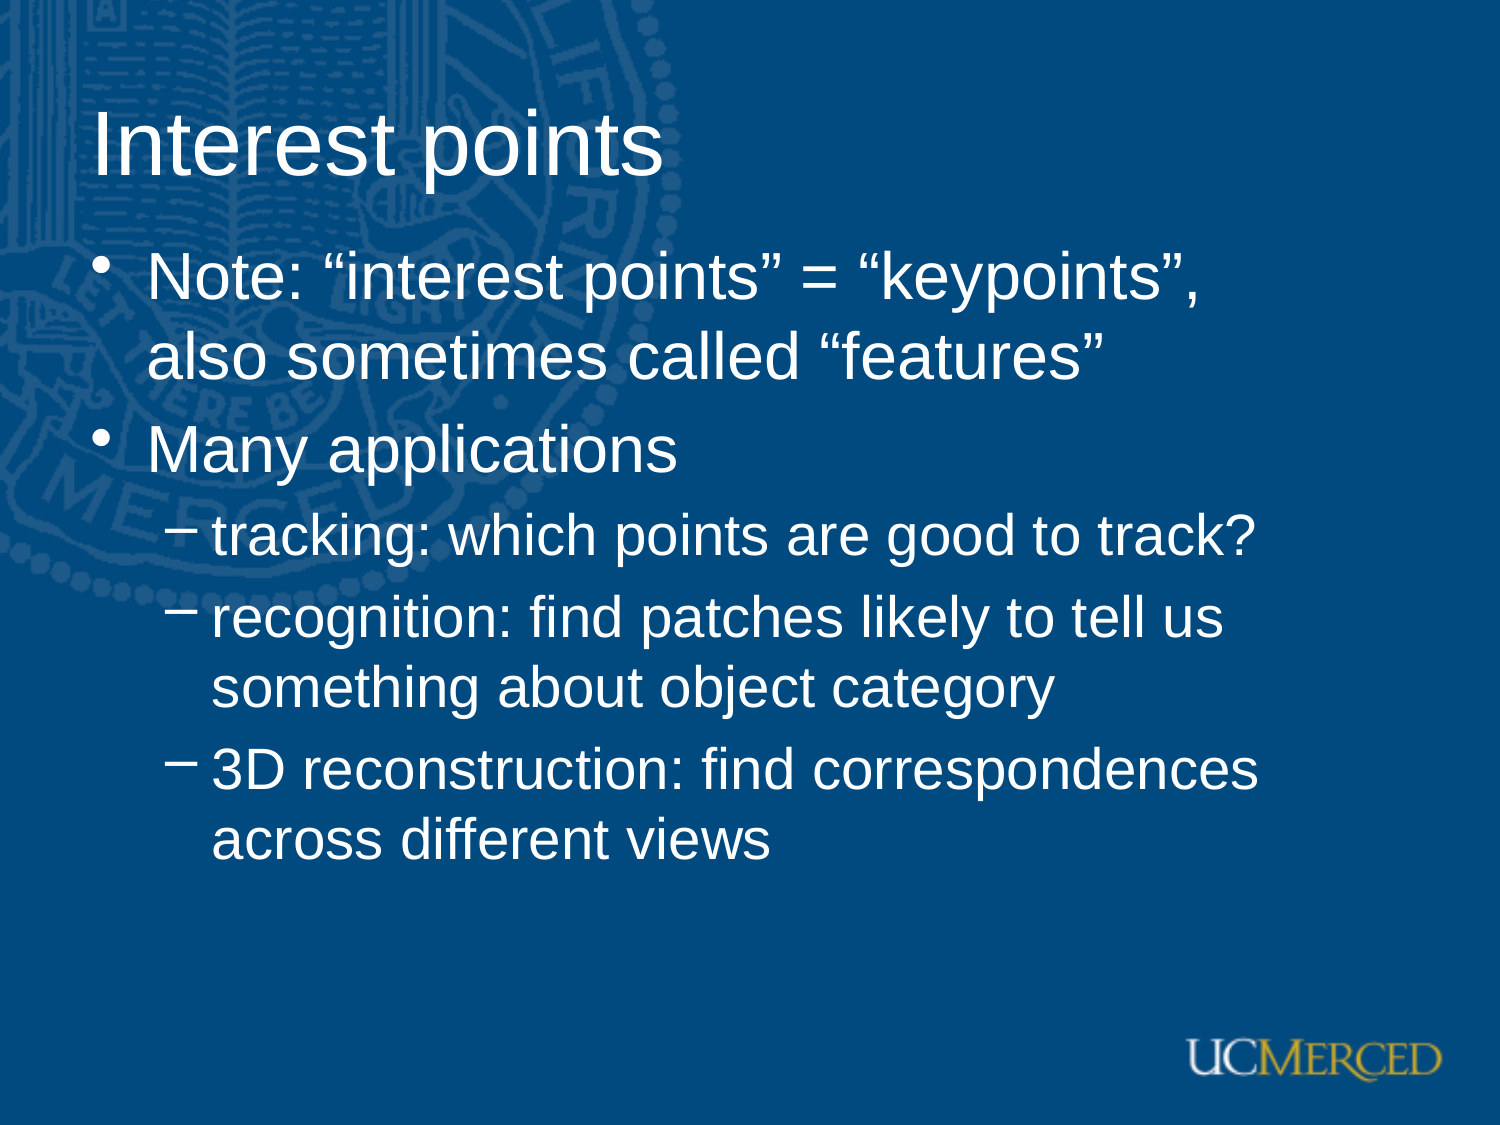

# Interest points
Note: “interest points” = “keypoints”, also sometimes called “features”
Many applications
tracking: which points are good to track?
recognition: find patches likely to tell us something about object category
3D reconstruction: find correspondences across different views